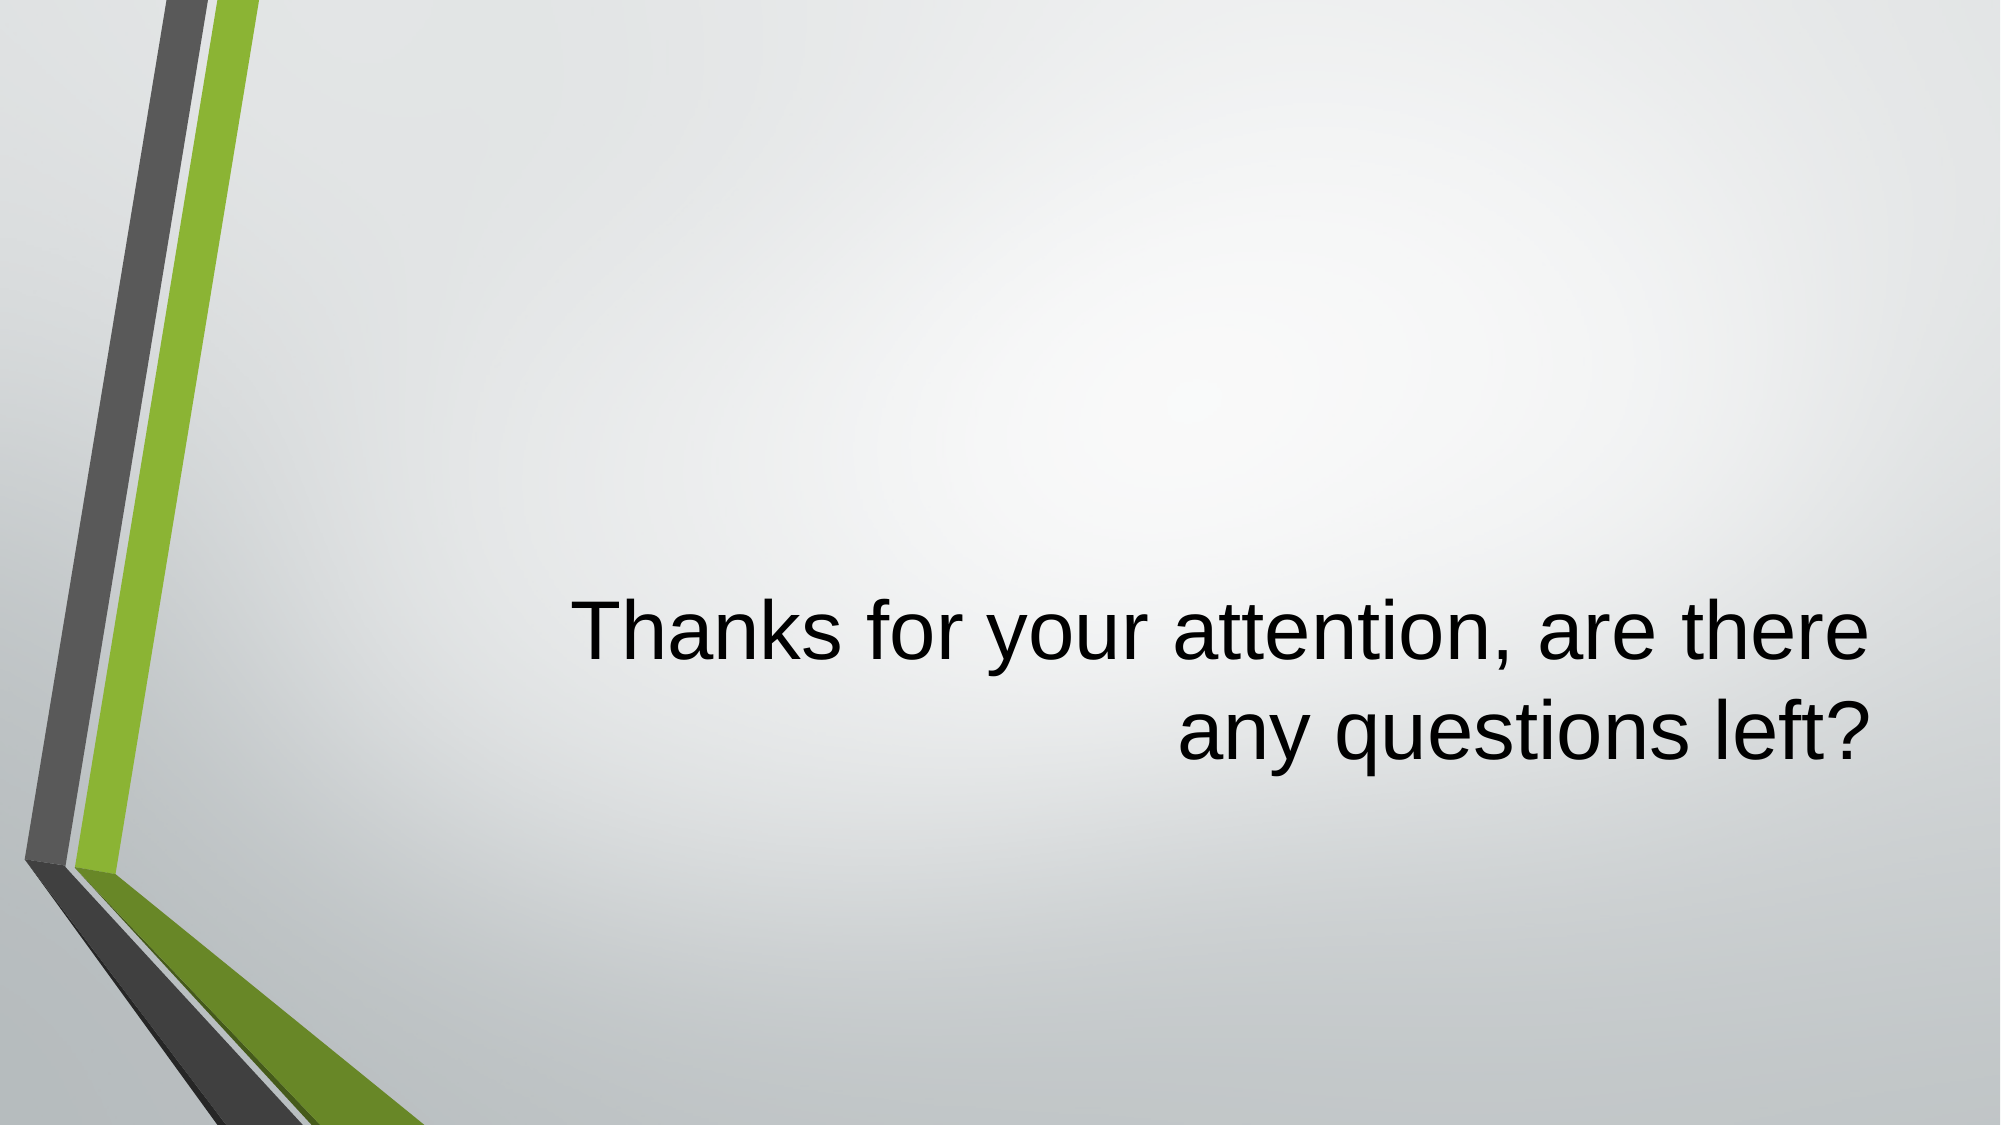

# Thanks for your attention, are there any questions left?